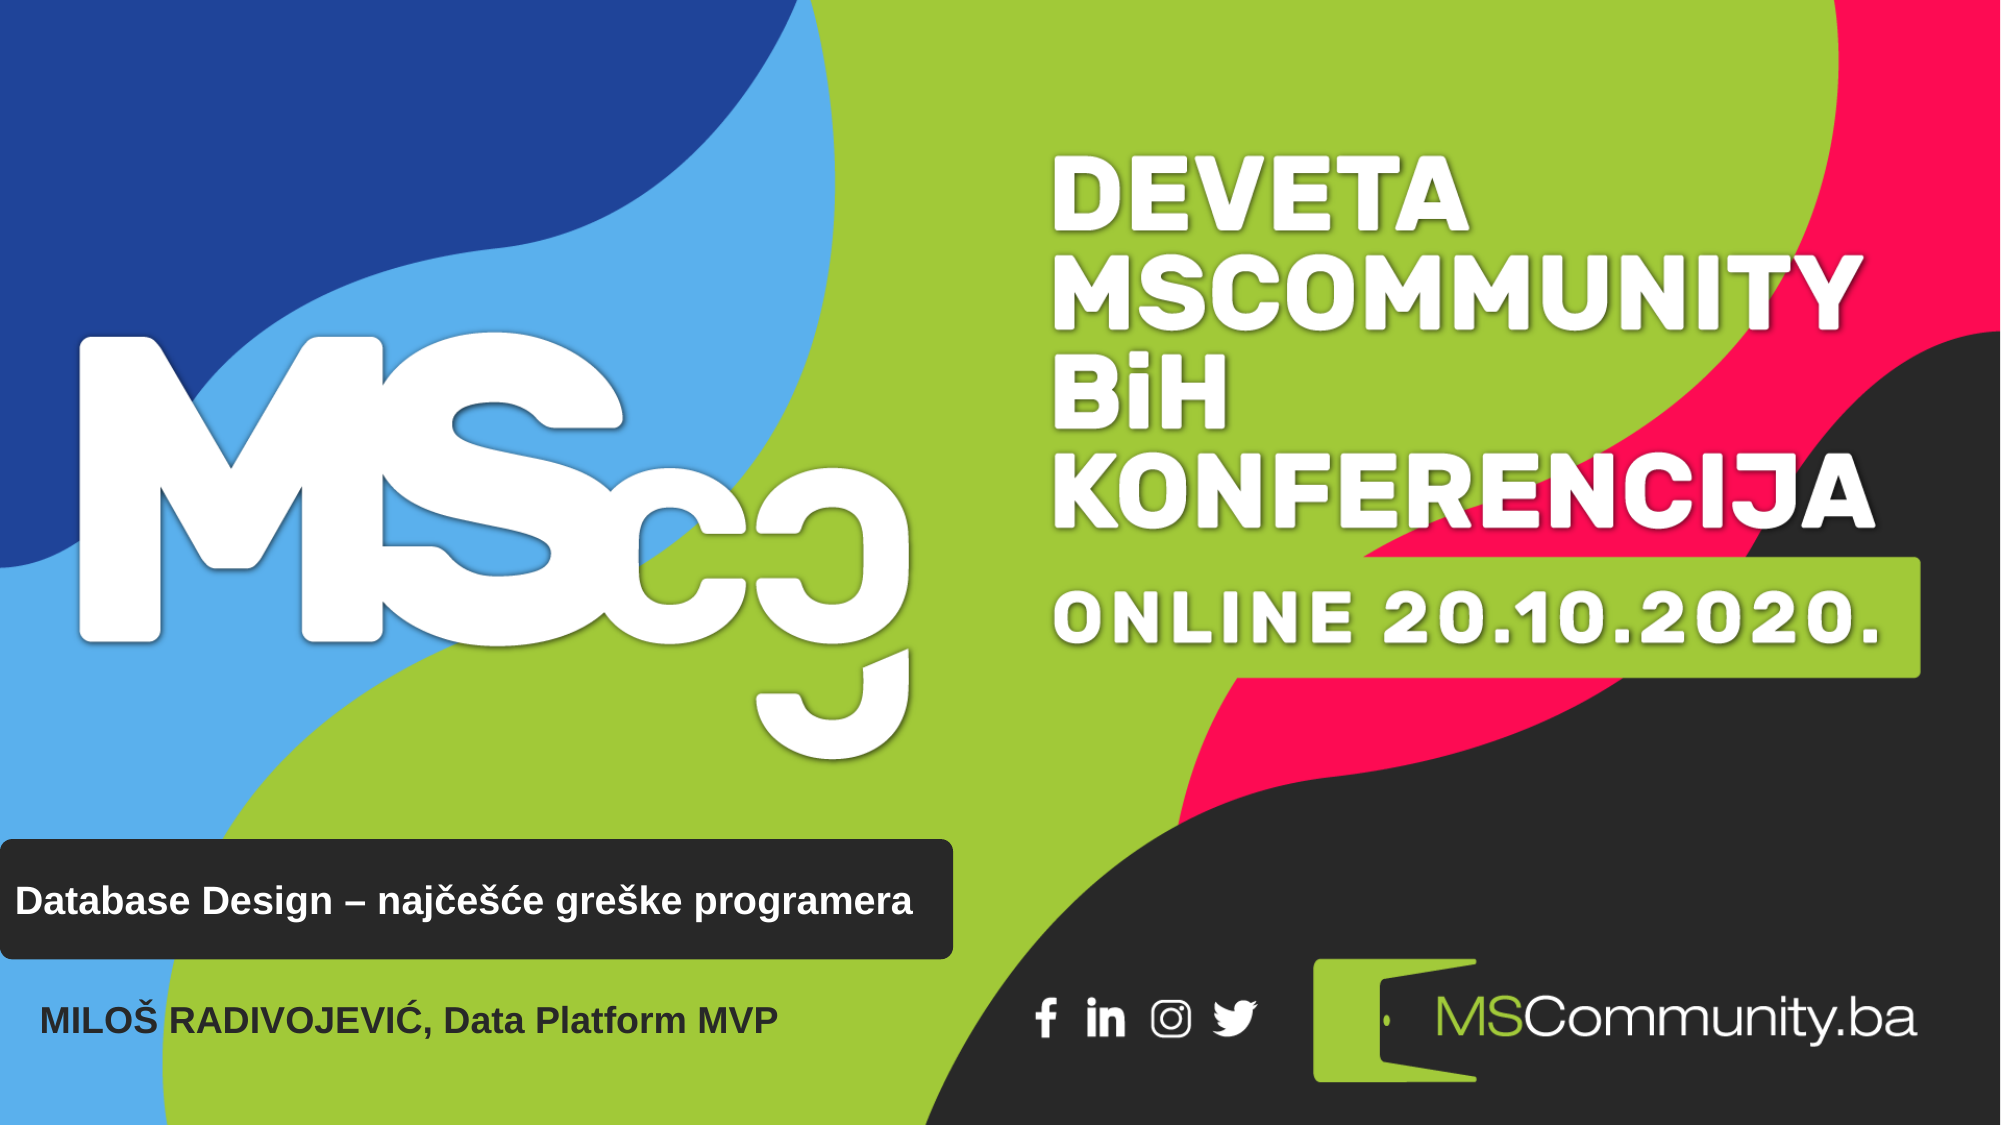

Database Design – najčešće greške programera
MILOŠ RADIVOJEVIĆ, Data Platform MVP